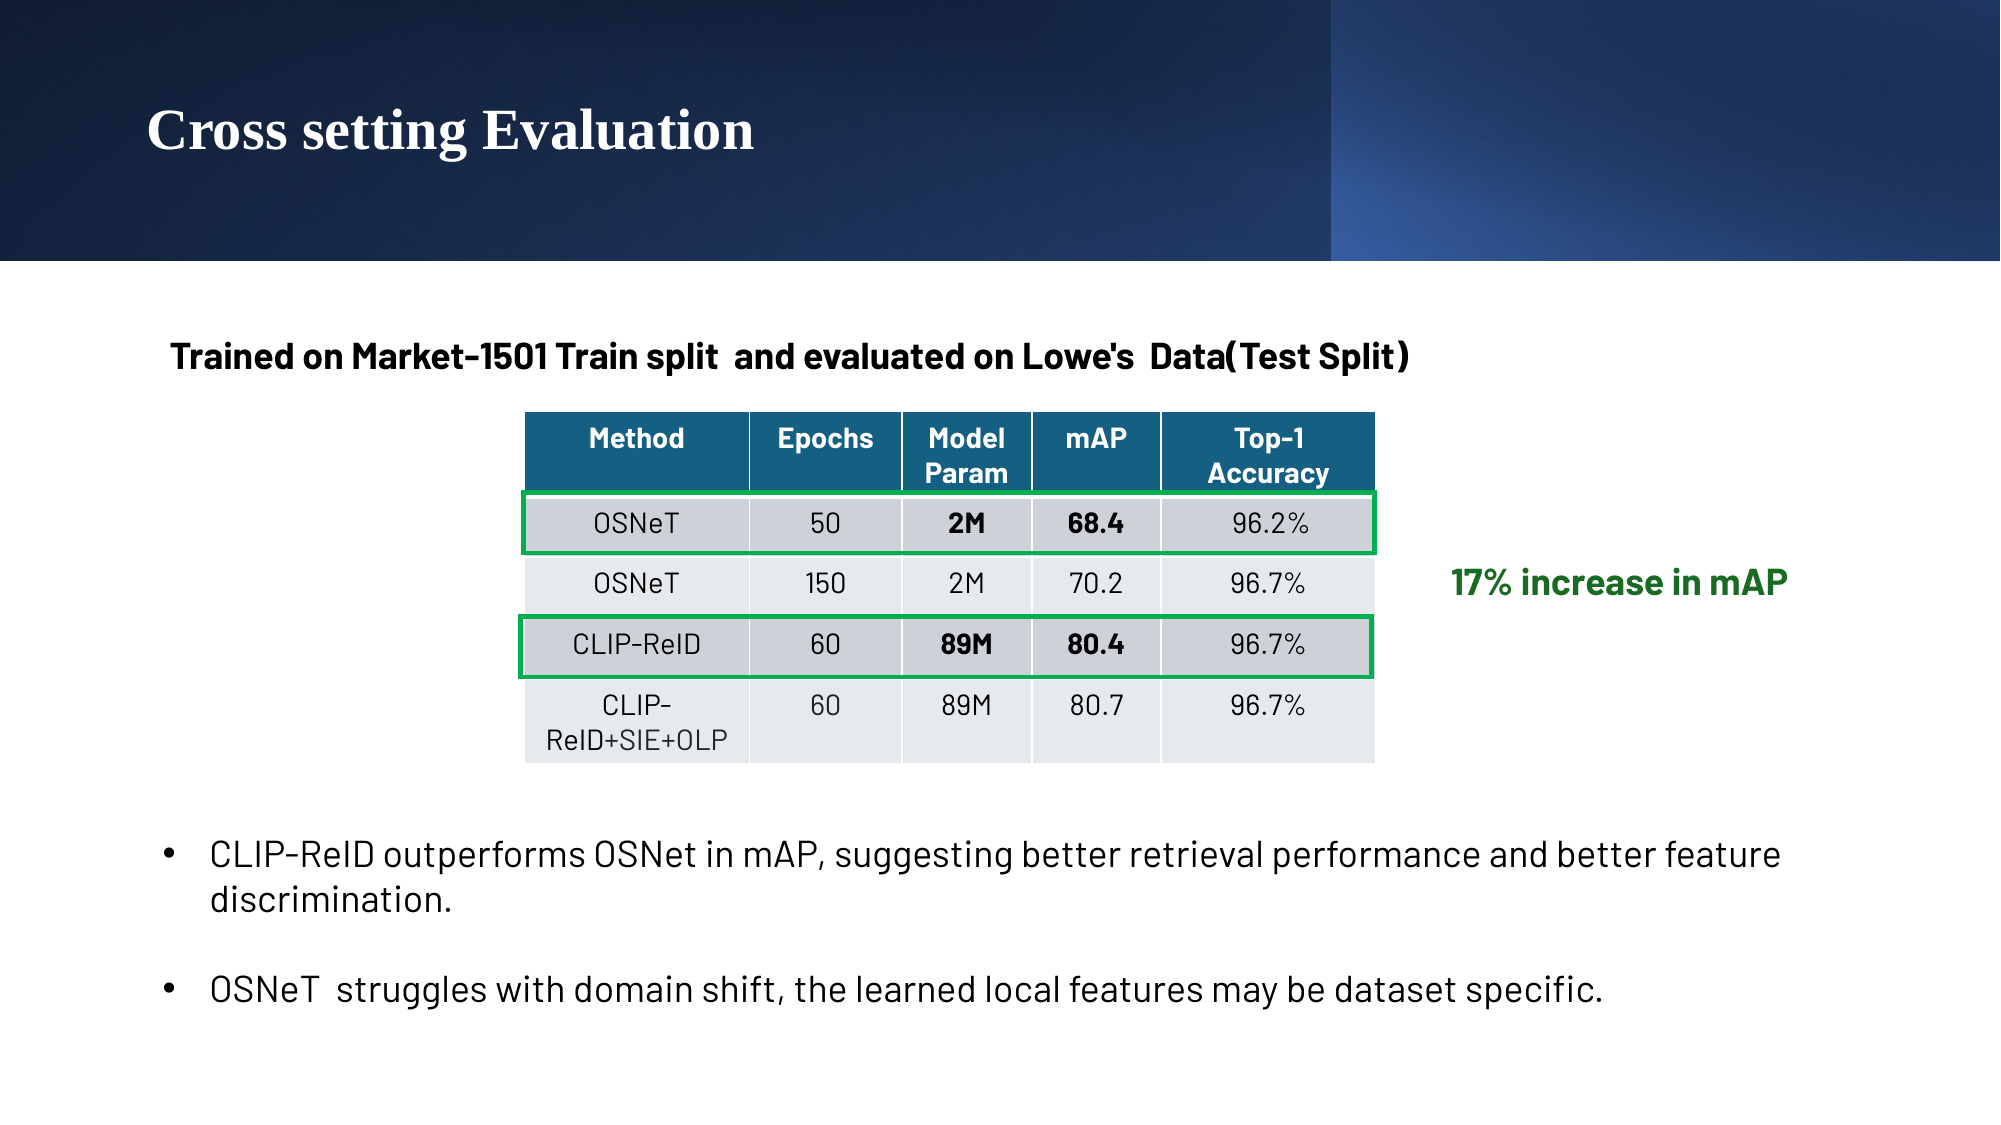

# Cross setting Evaluation
 Trained on Market-1501 Train split  and evaluated on Lowe's  Data(Test Split)
| Method | Epochs | Model Param | mAP | Top-1 Accuracy |
| --- | --- | --- | --- | --- |
| OSNeT | 50 | 2M | 68.4 | 96.2% |
| OSNeT | 150 | 2M | 70.2 | 96.7% |
| CLIP-ReID | 60 | 89M | 80.4 | 96.7% |
| CLIP-ReID+SIE+OLP | 60 | 89M | 80.7 | 96.7% |

17% increase in mAP

CLIP-ReID outperforms OSNet in mAP, suggesting better retrieval performance and better feature discrimination.

OSNeT  struggles with domain shift, the learned local features may be dataset specific.